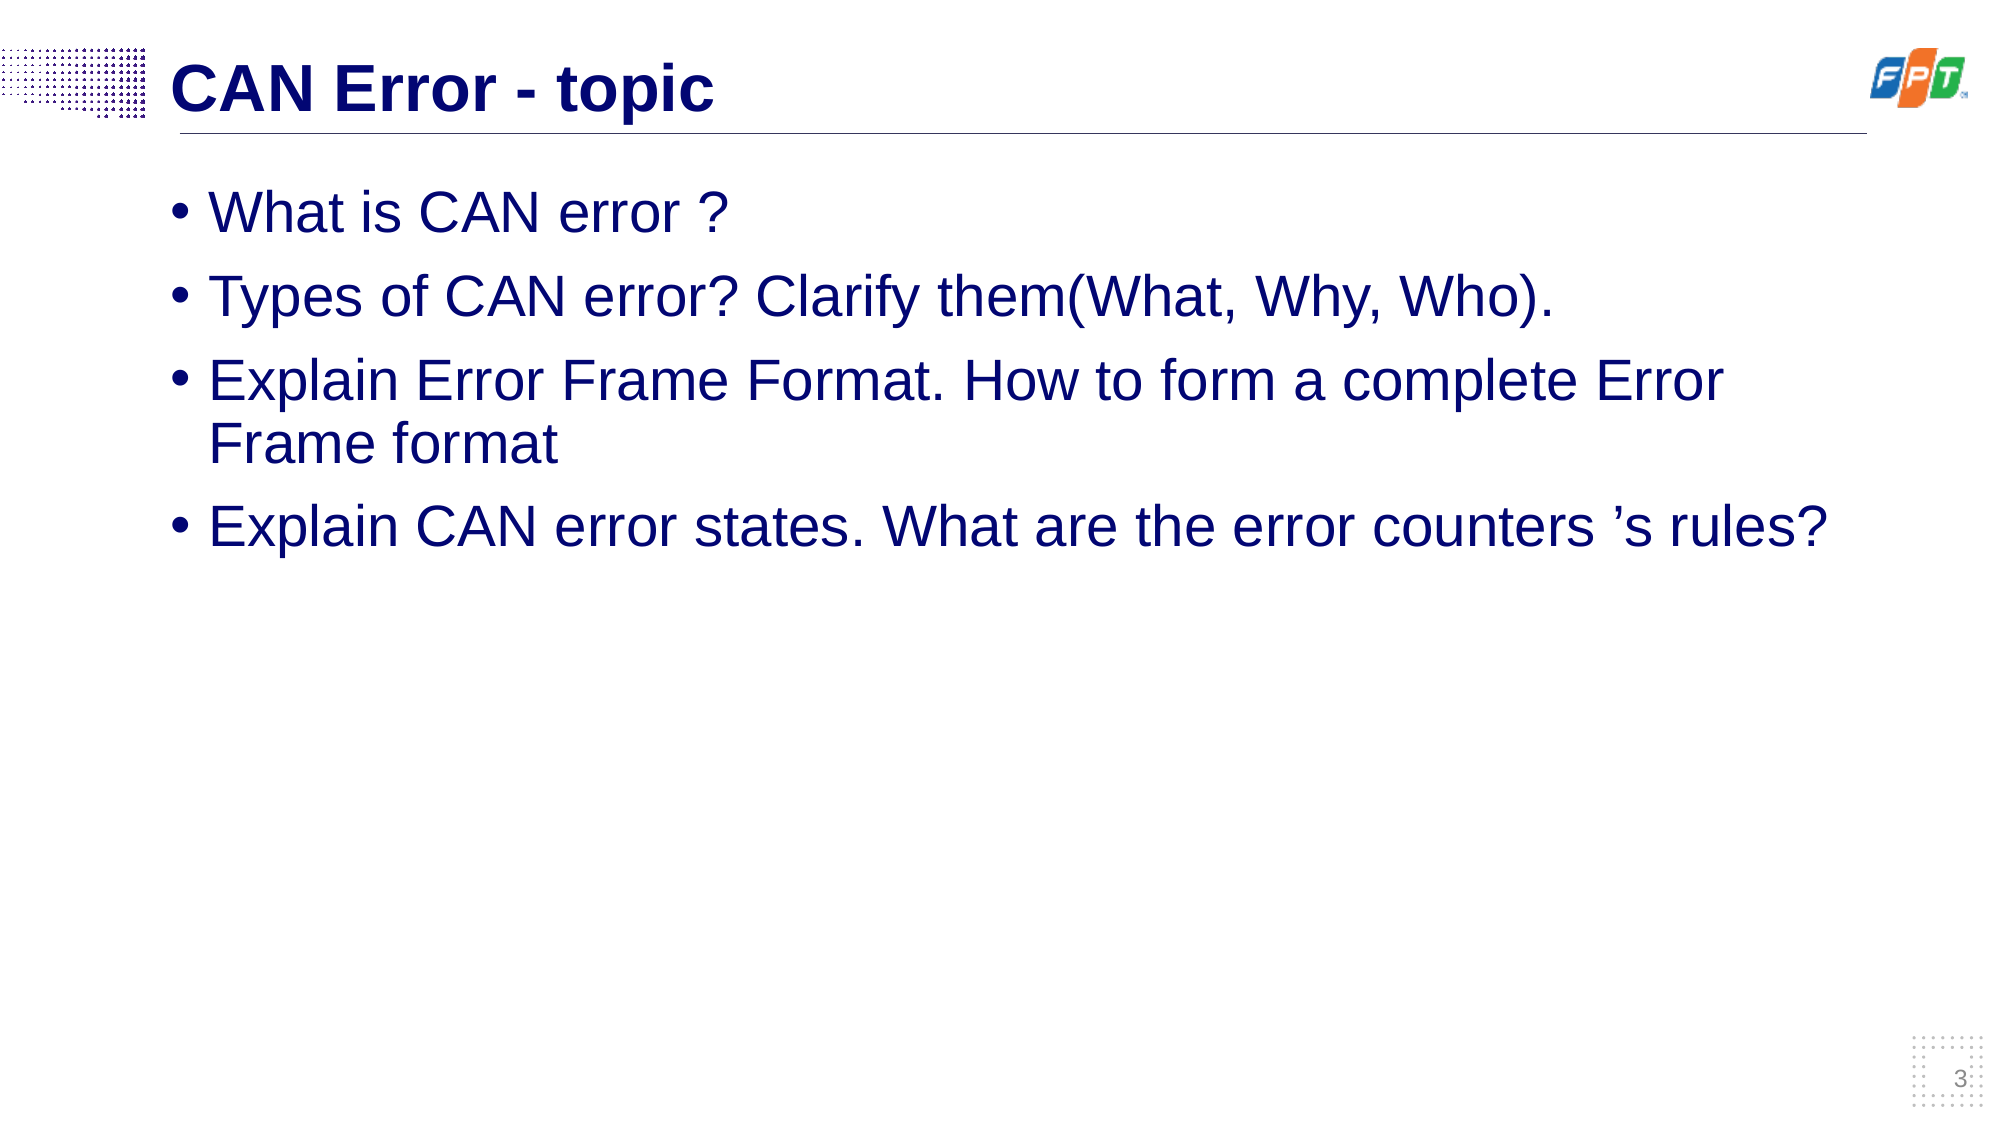

# CAN Error - topic
What is CAN error ?
Types of CAN error? Clarify them(What, Why, Who).
Explain Error Frame Format. How to form a complete Error Frame format
Explain CAN error states. What are the error counters ’s rules?
3